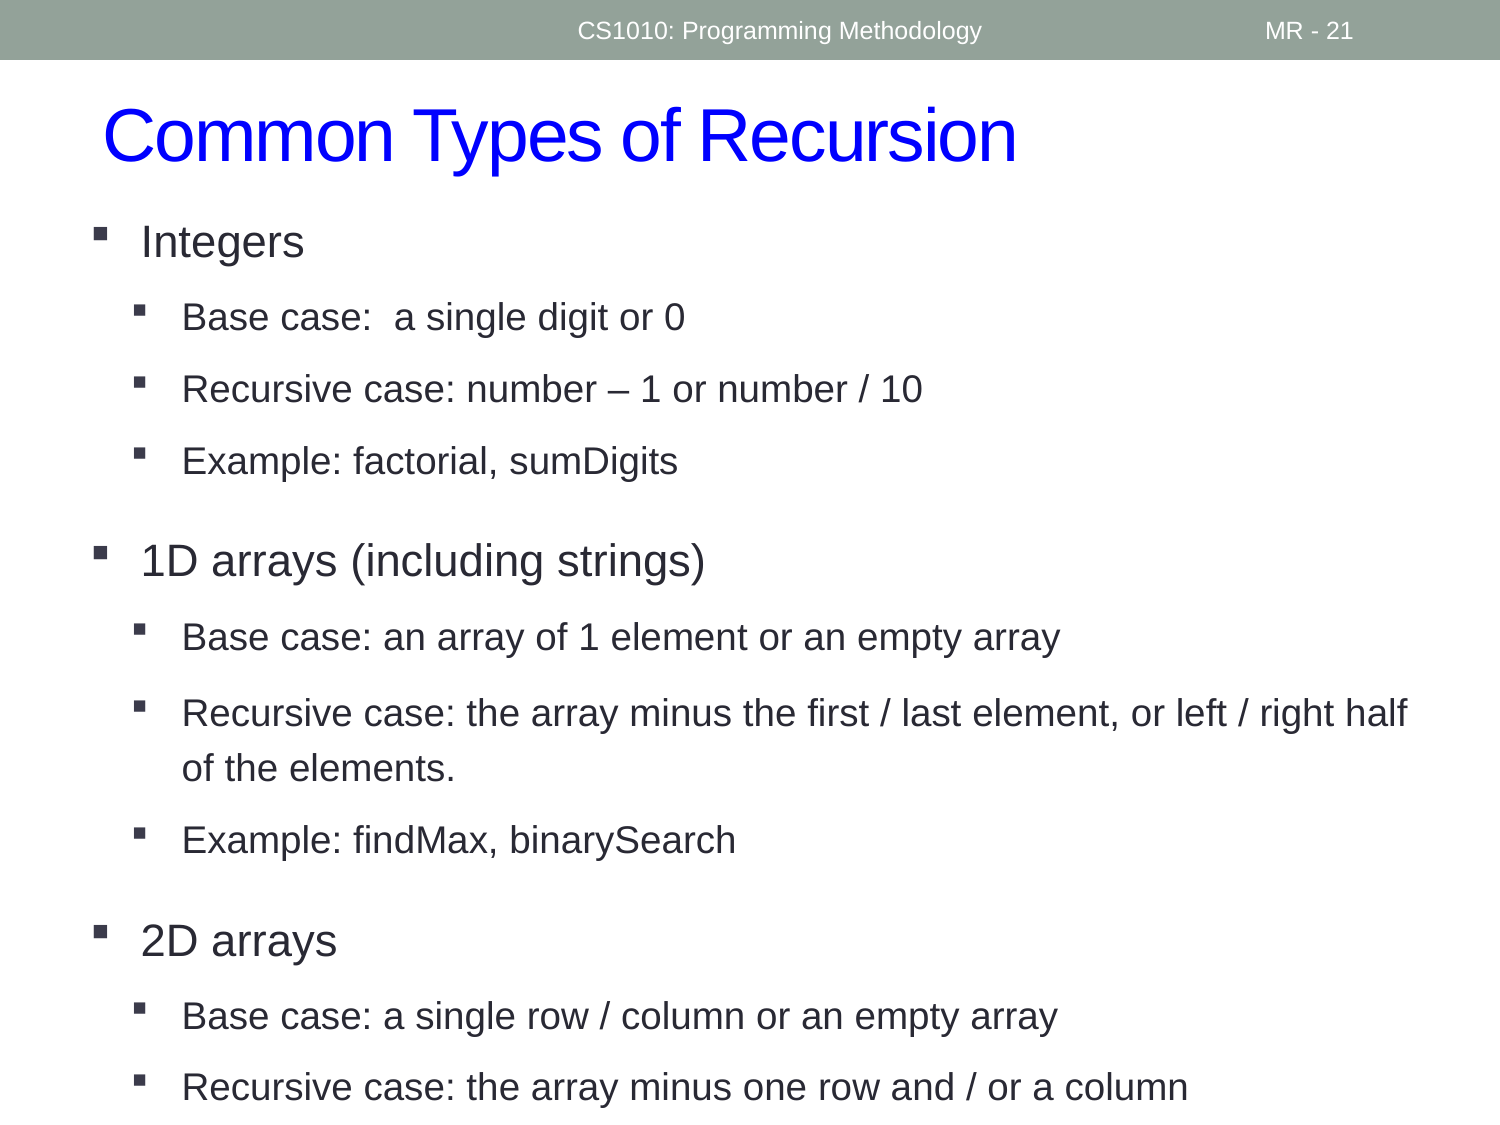

CS1010: Programming Methodology
MR - 21
# Common Types of Recursion
Integers
Base case:  a single digit or 0
Recursive case: number – 1 or number / 10
Example: factorial, sumDigits

1D arrays (including strings)
Base case: an array of 1 element or an empty array
Recursive case: the array minus the first / last element, or left / right half of the elements.
Example: findMax, binarySearch

2D arrays
Base case: a single row / column or an empty array
Recursive case: the array minus one row and / or a column